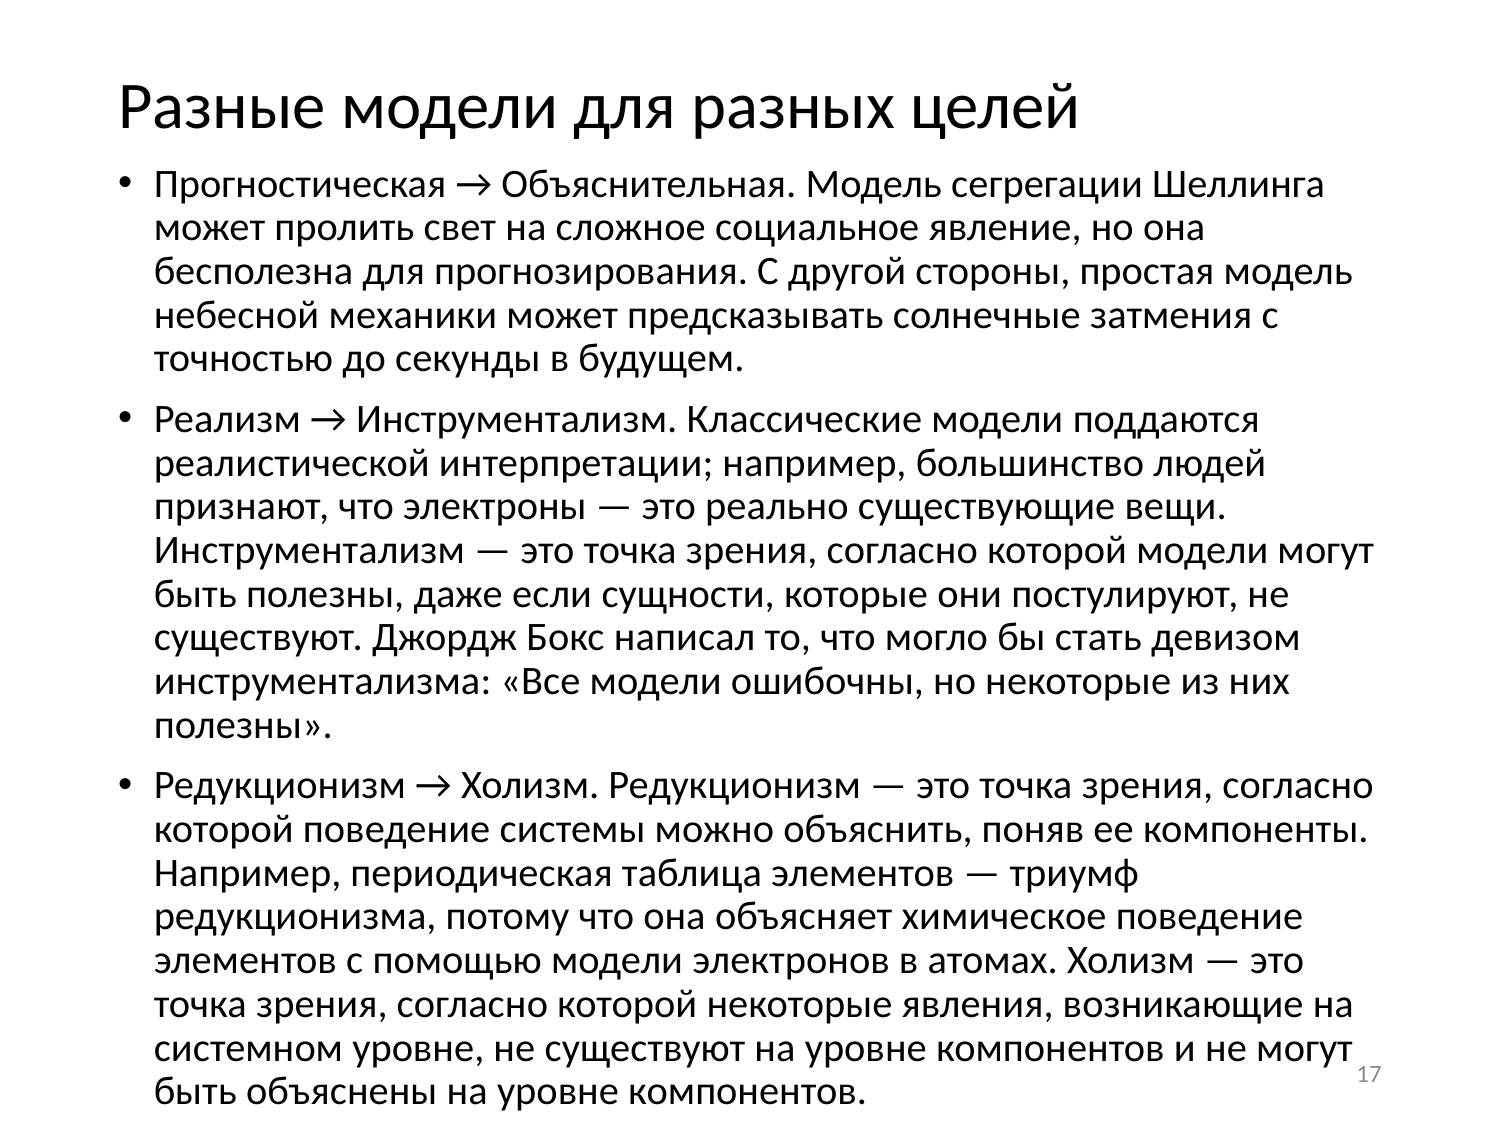

# Разные модели для разных целей
Прогностическая → Объяснительная. Модель сегрегации Шеллинга может пролить свет на сложное социальное явление, но она бесполезна для прогнозирования. С другой стороны, простая модель небесной механики может предсказывать солнечные затмения с точностью до секунды в будущем.
Реализм → Инструментализм. Классические модели поддаются реалистической интерпретации; например, большинство людей признают, что электроны — это реально существующие вещи. Инструментализм — это точка зрения, согласно которой модели могут быть полезны, даже если сущности, которые они постулируют, не существуют. Джордж Бокс написал то, что могло бы стать девизом инструментализма: «Все модели ошибочны, но некоторые из них полезны».
Редукционизм → Холизм. Редукционизм — это точка зрения, согласно которой поведение системы можно объяснить, поняв ее компоненты. Например, периодическая таблица элементов — триумф редукционизма, потому что она объясняет химическое поведение элементов с помощью модели электронов в атомах. Холизм — это точка зрения, согласно которой некоторые явления, возникающие на системном уровне, не существуют на уровне компонентов и не могут быть объяснены на уровне компонентов.
17